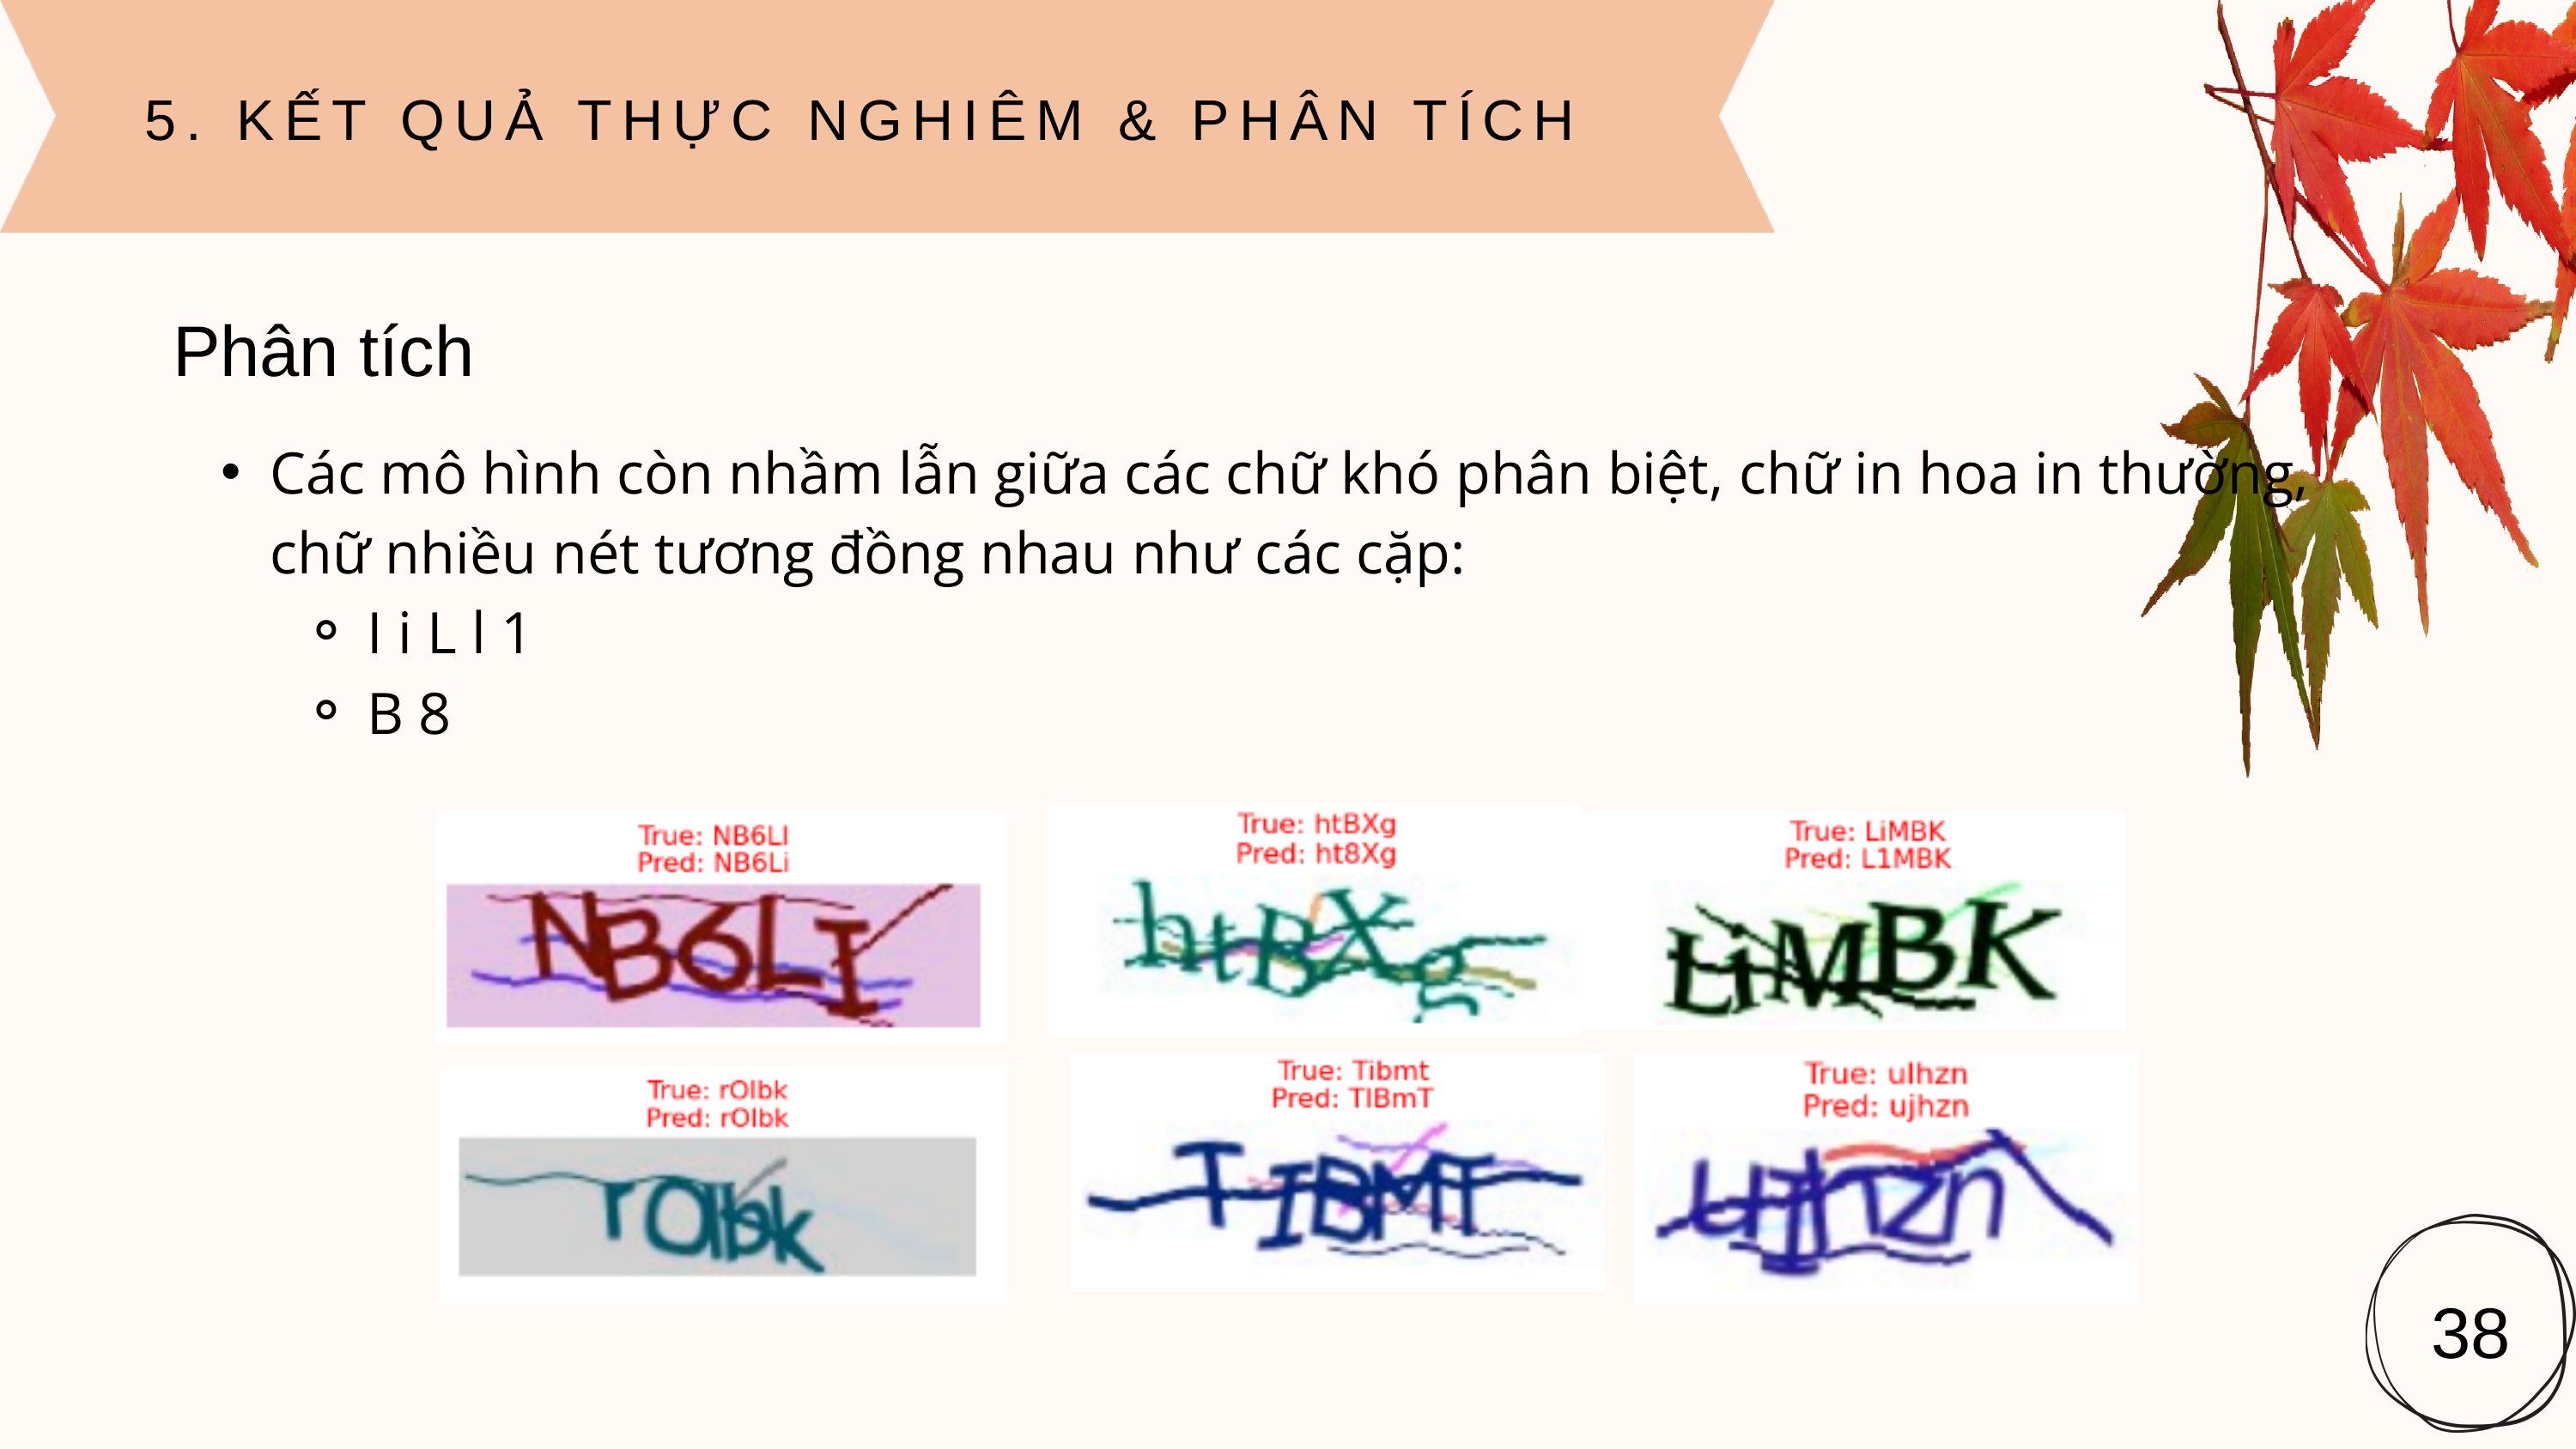

5. KẾT QUẢ THỰC NGHIÊM & PHÂN TÍCH

Phân tích
Các mô hình còn nhầm lẫn giữa các chữ khó phân biệt, chữ in hoa in thường, chữ nhiều nét tương đồng nhau như các cặp:
I i L l 1
B 8

38